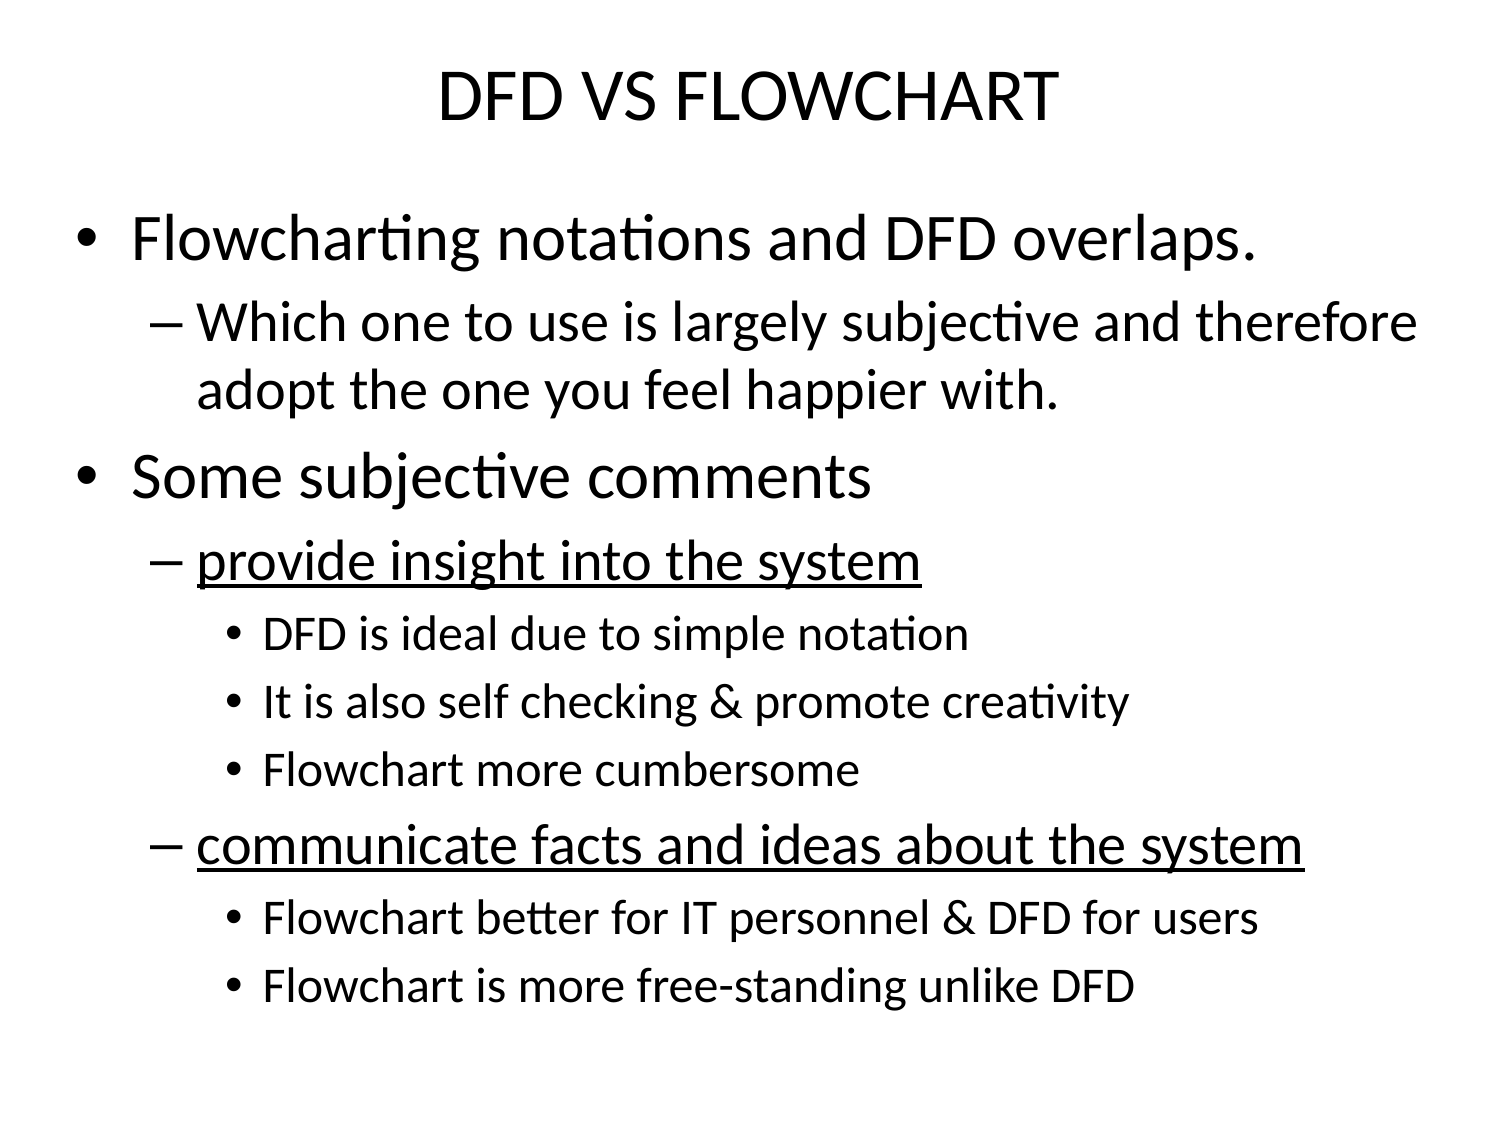

# DFD VS FLOWCHART
Flowcharting notations and DFD overlaps.
Which one to use is largely subjective and therefore adopt the one you feel happier with.
Some subjective comments
provide insight into the system
DFD is ideal due to simple notation
It is also self checking & promote creativity
Flowchart more cumbersome
communicate facts and ideas about the system
Flowchart better for IT personnel & DFD for users
Flowchart is more free-standing unlike DFD